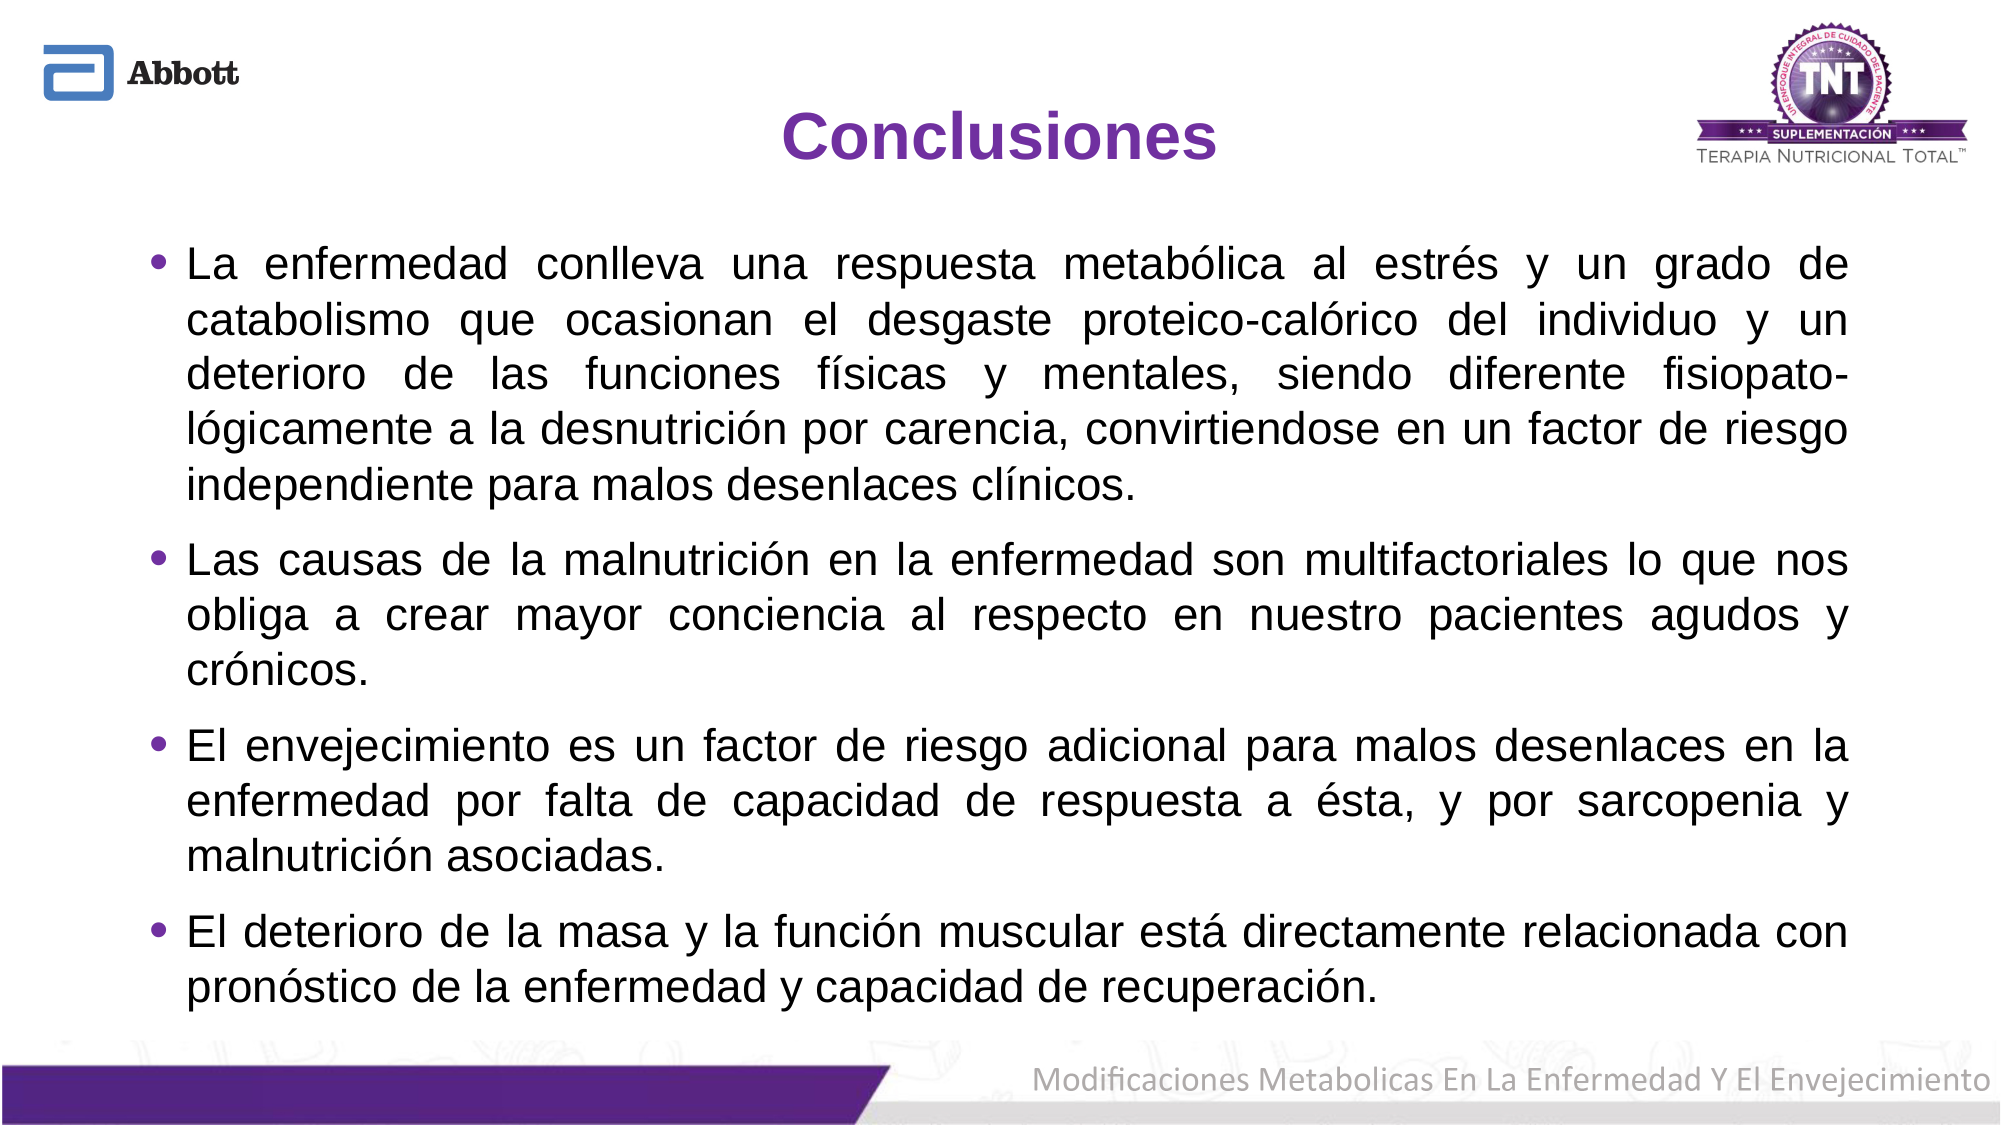

Conclusiones
La enfermedad conlleva una respuesta metabólica al estrés y un grado de catabolismo que ocasionan el desgaste proteico-calórico del individuo y un deterioro de las funciones físicas y mentales, siendo diferente fisiopato-lógicamente a la desnutrición por carencia, convirtiendose en un factor de riesgo independiente para malos desenlaces clínicos.
Las causas de la malnutrición en la enfermedad son multifactoriales lo que nos obliga a crear mayor conciencia al respecto en nuestro pacientes agudos y crónicos.
El envejecimiento es un factor de riesgo adicional para malos desenlaces en la enfermedad por falta de capacidad de respuesta a ésta, y por sarcopenia y malnutrición asociadas.
El deterioro de la masa y la función muscular está directamente relacionada con pronóstico de la enfermedad y capacidad de recuperación.